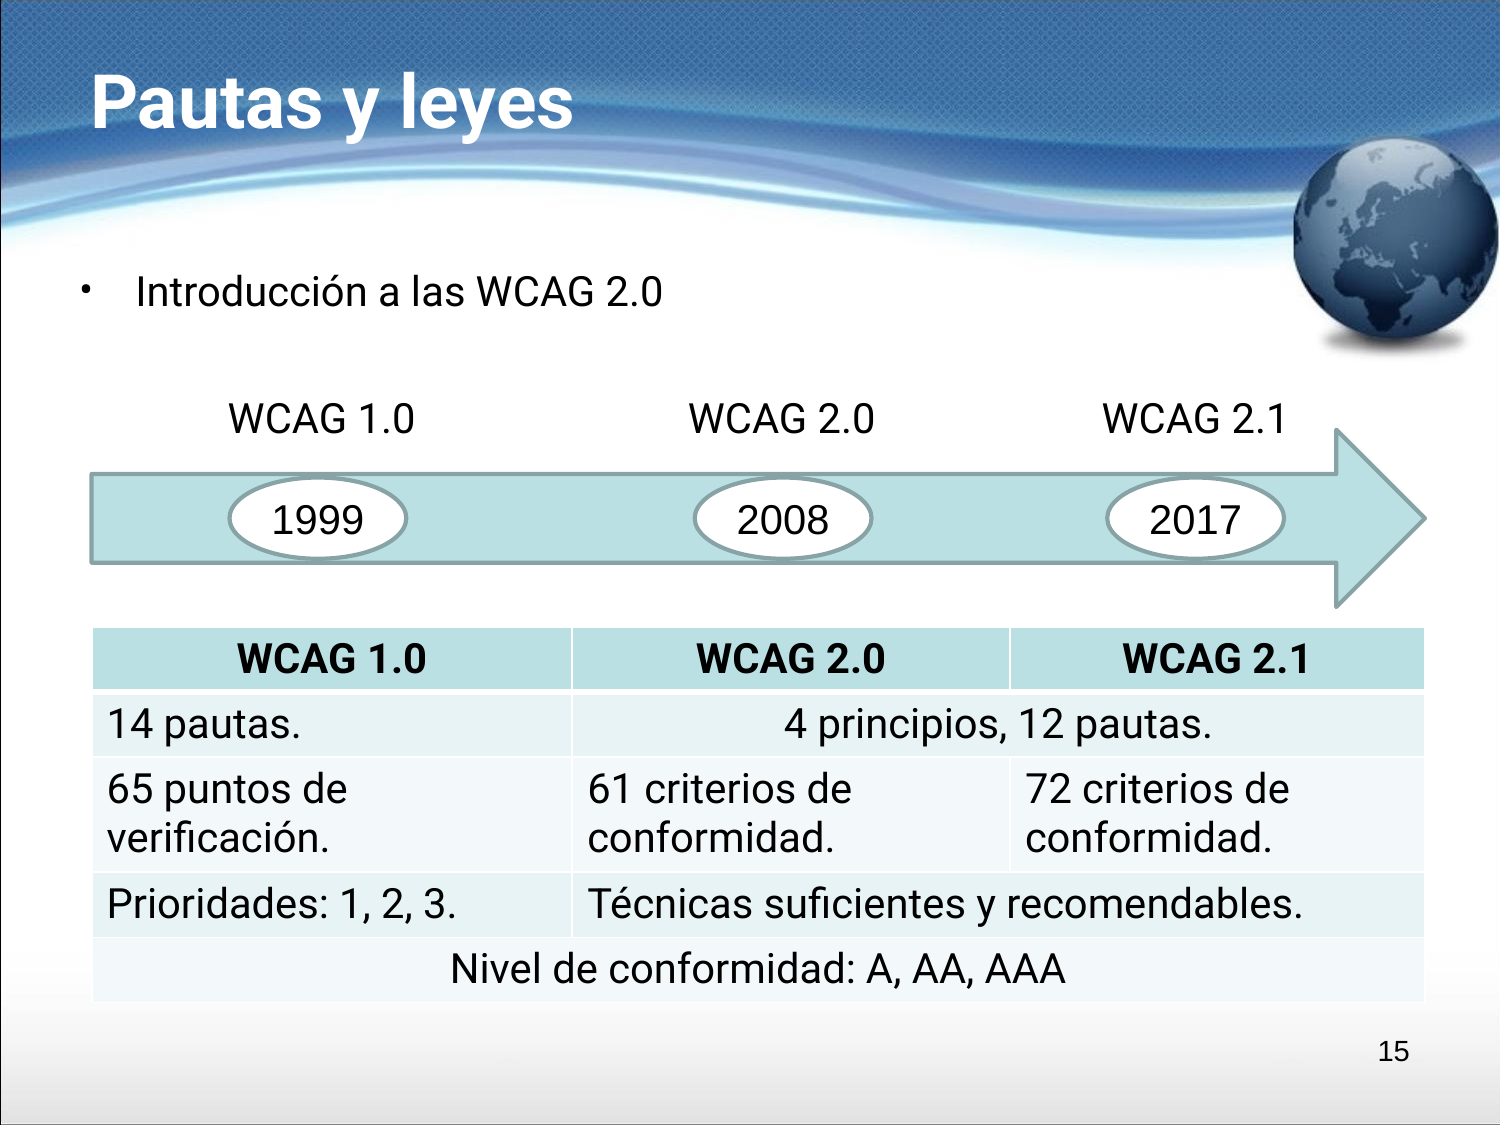

# Pautas y leyes
Introducción a las WCAG 2.0

WCAG 1.0
WCAG 2.0
WCAG 2.1

1999
2008
2017
| WCAG 1.0 | WCAG 2.0 | WCAG 2.1 |
| --- | --- | --- |
| 14 pautas. | 4 principios, 12 pautas. |  |
| 65 puntos de verificación. | 61 criterios de conformidad. | 72 criterios de conformidad. |
| Prioridades: 1, 2, 3. | Técnicas suficientes y recomendables. |  |
| Nivel de conformidad: A, AA, AAA |  |  |
15